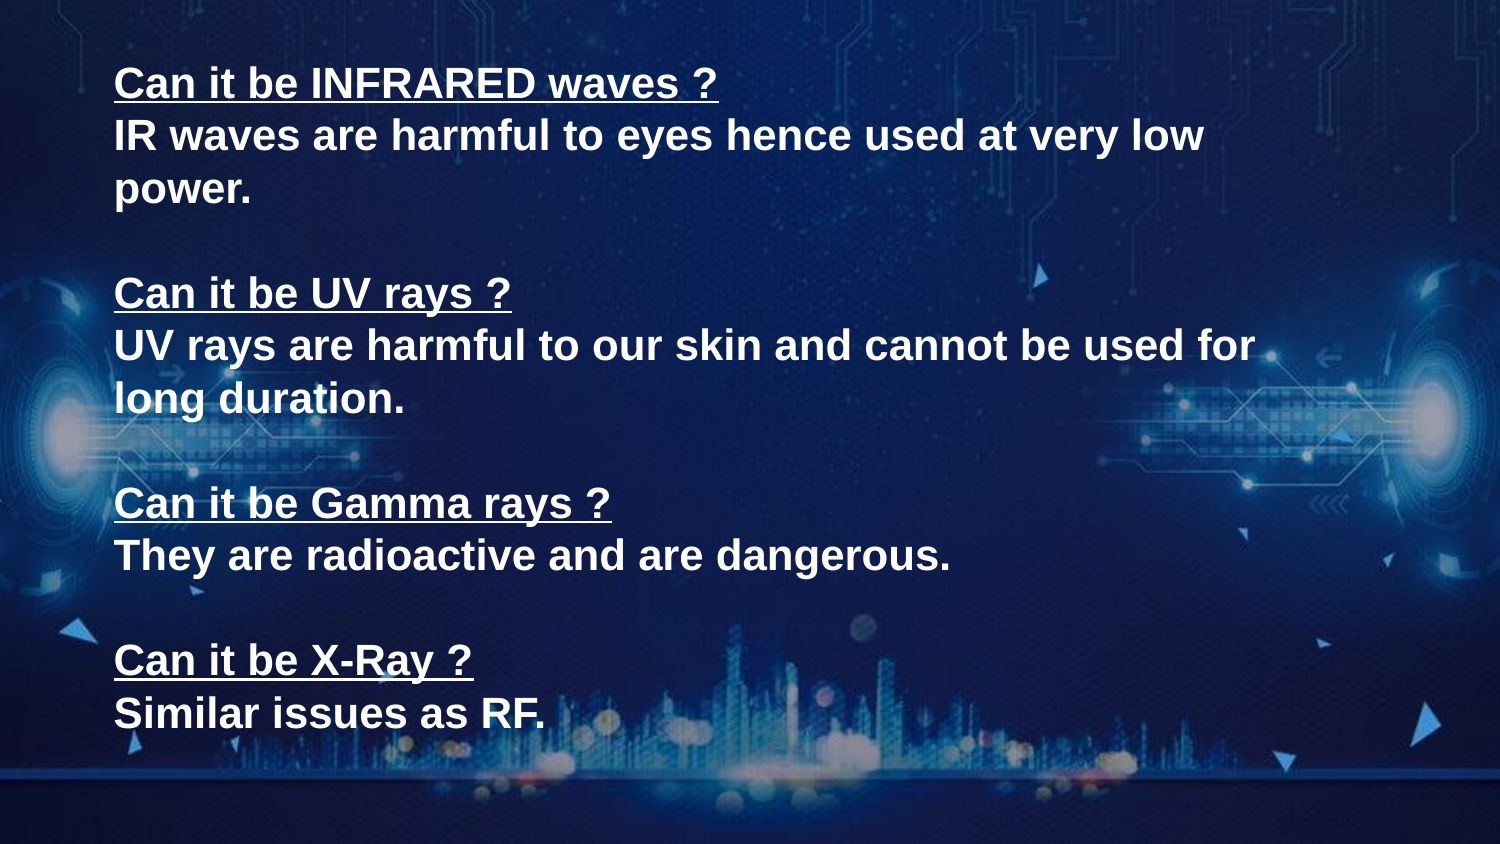

Can it be INFRARED waves ?
IR waves are harmful to eyes hence used at very low power.

Can it be UV rays ?
UV rays are harmful to our skin and cannot be used for long duration.

Can it be Gamma rays ?
They are radioactive and are dangerous.

Can it be X-Ray ?
Similar issues as RF.